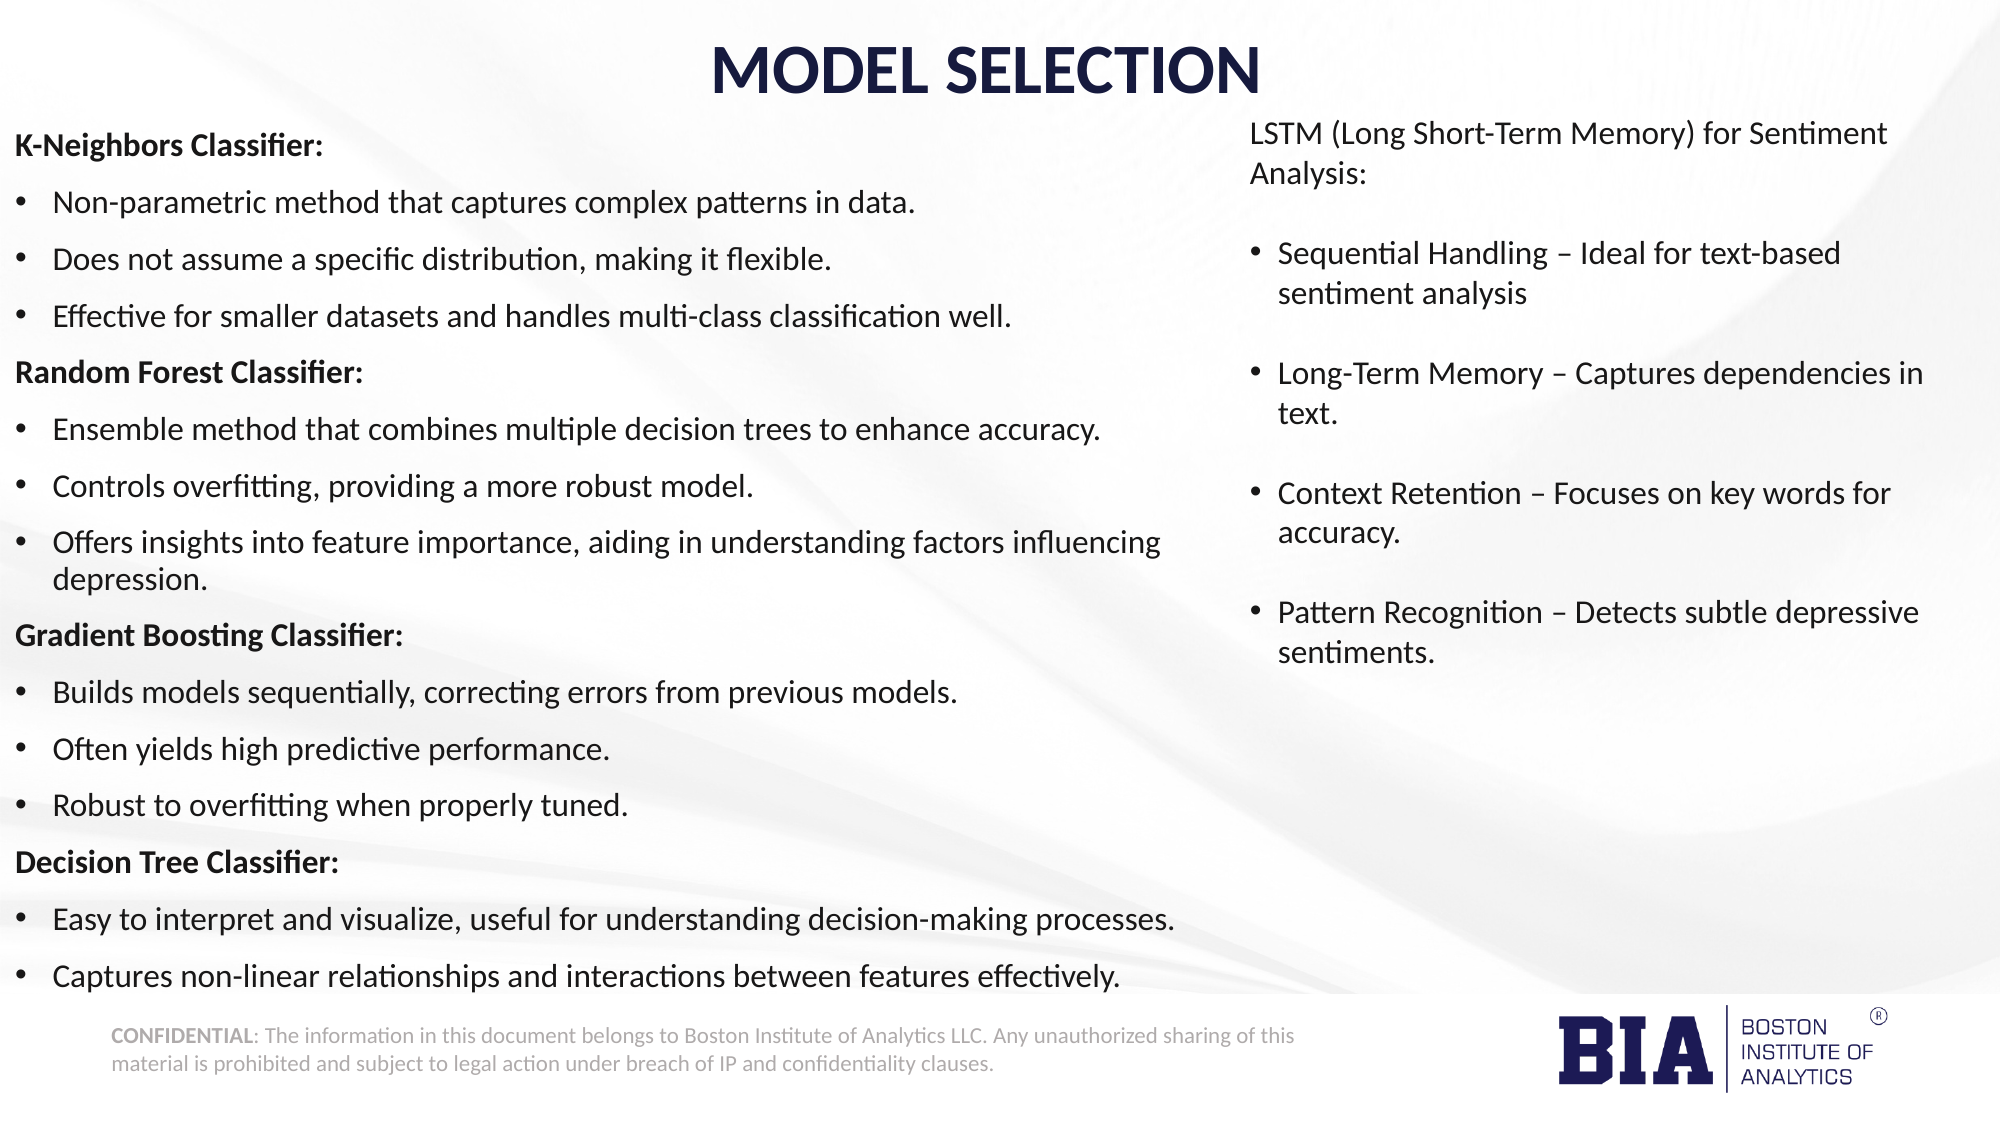

# MODEL SELECTION
K-Neighbors Classifier:
Non-parametric method that captures complex patterns in data.
Does not assume a specific distribution, making it flexible.
Effective for smaller datasets and handles multi-class classification well.
Random Forest Classifier:
Ensemble method that combines multiple decision trees to enhance accuracy.
Controls overfitting, providing a more robust model.
Offers insights into feature importance, aiding in understanding factors influencing depression.
Gradient Boosting Classifier:
Builds models sequentially, correcting errors from previous models.
Often yields high predictive performance.
Robust to overfitting when properly tuned.
Decision Tree Classifier:
Easy to interpret and visualize, useful for understanding decision-making processes.
Captures non-linear relationships and interactions between features effectively.

LSTM (Long Short-Term Memory) for Sentiment Analysis:

Sequential Handling – Ideal for text-based sentiment analysis

Long-Term Memory – Captures dependencies in text.

Context Retention – Focuses on key words for accuracy.

Pattern Recognition – Detects subtle depressive sentiments.